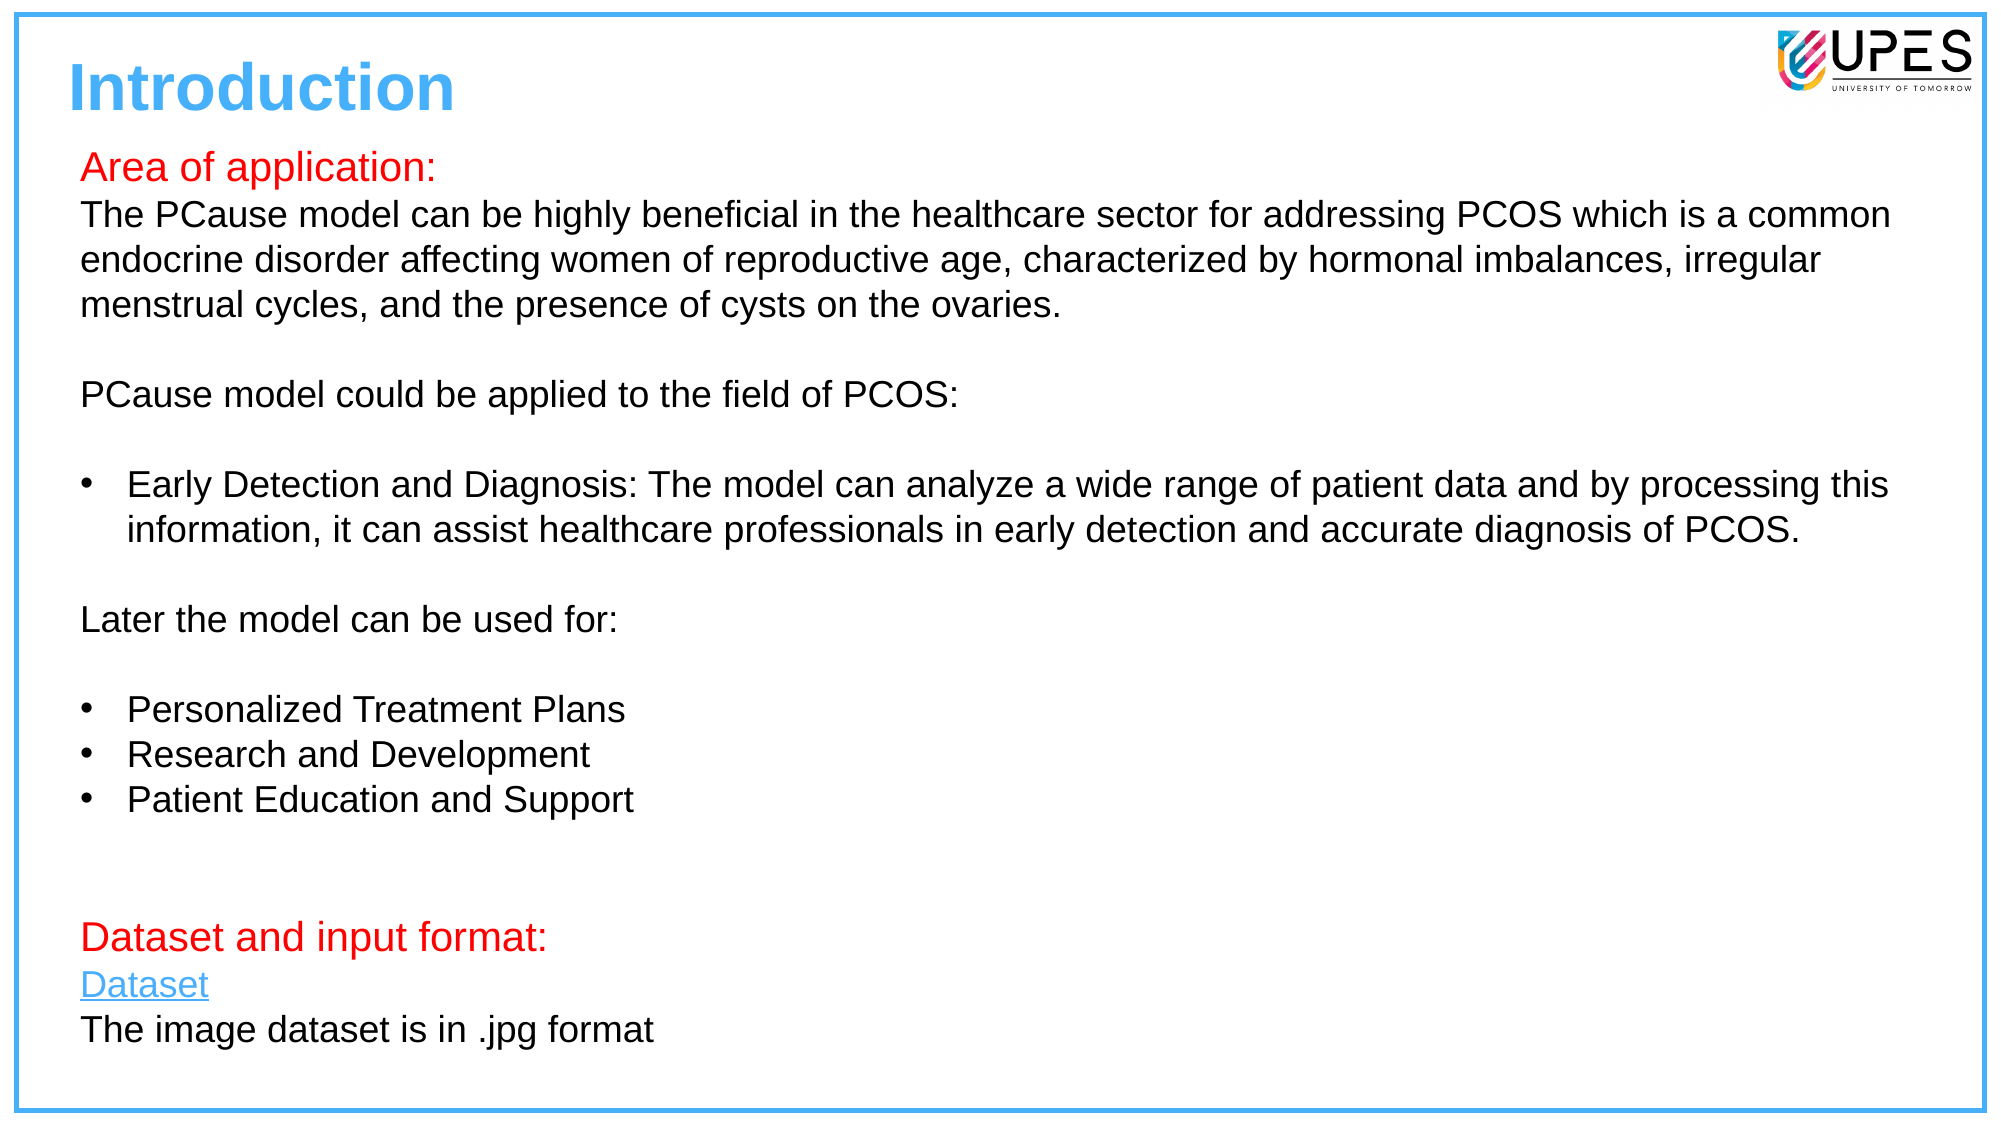

Introduction
Area of application:
The PCause model can be highly beneficial in the healthcare sector for addressing PCOS which is a common endocrine disorder affecting women of reproductive age, characterized by hormonal imbalances, irregular menstrual cycles, and the presence of cysts on the ovaries.

PCause model could be applied to the field of PCOS:

Early Detection and Diagnosis: The model can analyze a wide range of patient data and by processing this information, it can assist healthcare professionals in early detection and accurate diagnosis of PCOS.

Later the model can be used for:

Personalized Treatment Plans
Research and Development
Patient Education and Support

Dataset and input format:
Dataset
The image dataset is in .jpg format